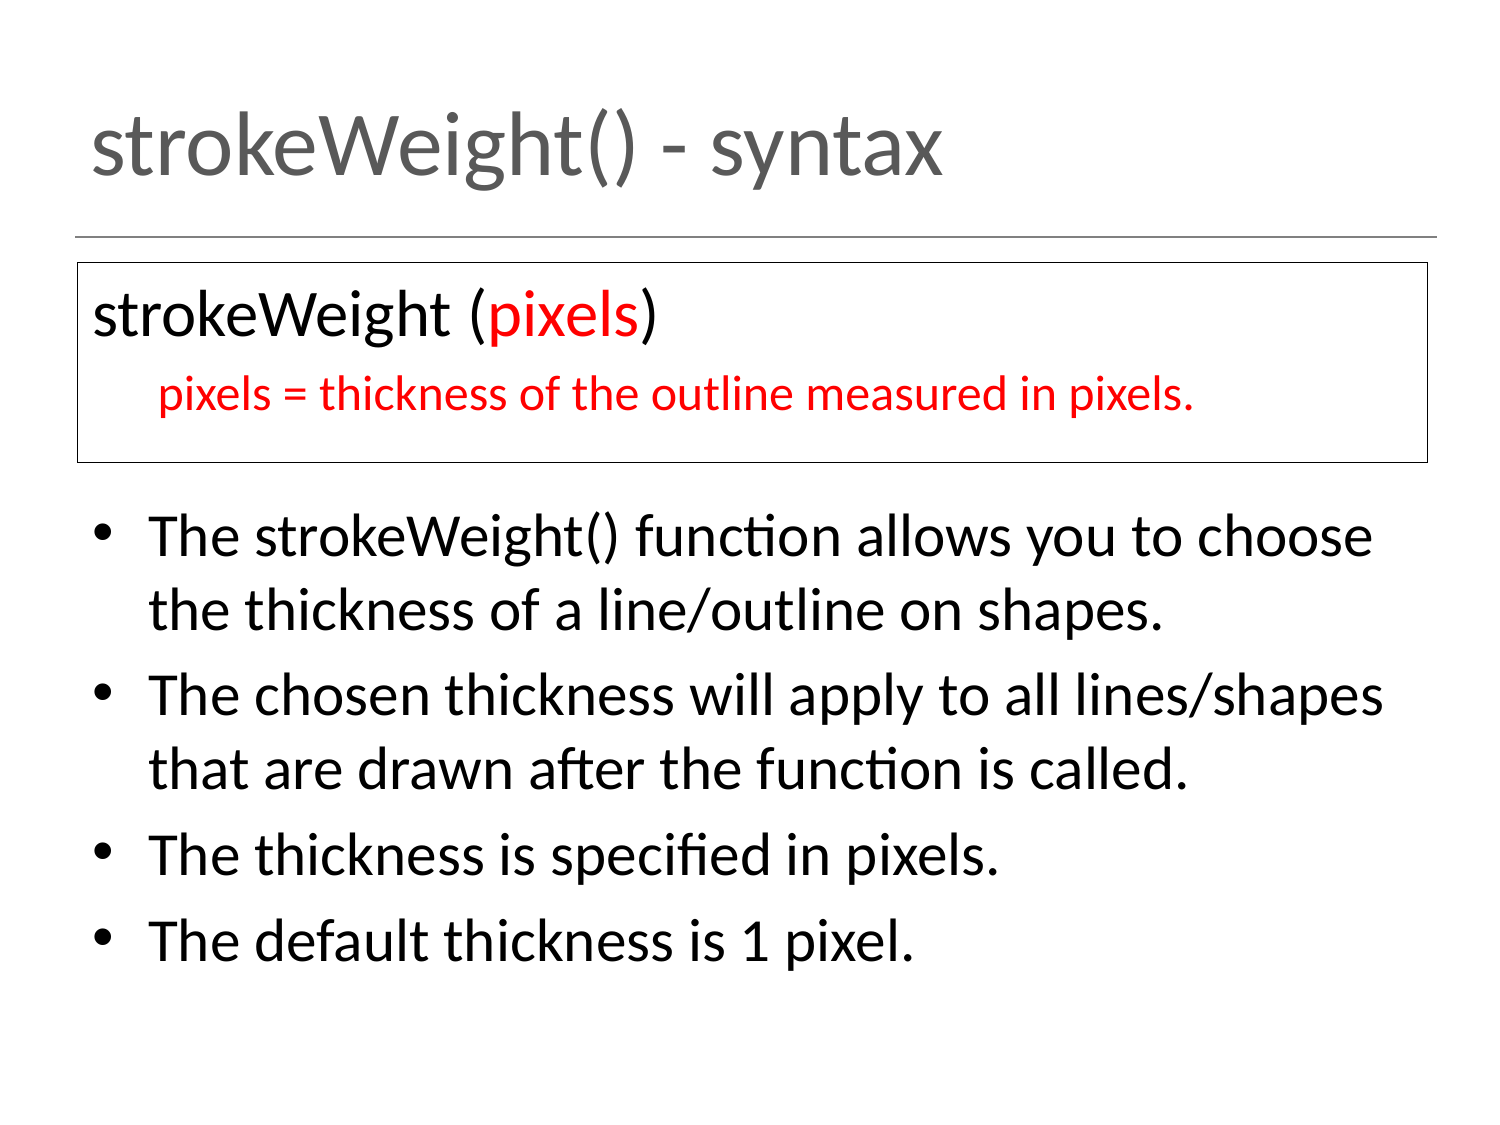

# strokeWeight() - syntax
strokeWeight (pixels)
pixels = thickness of the outline measured in pixels.
The strokeWeight() function allows you to choose the thickness of a line/outline on shapes.
The chosen thickness will apply to all lines/shapes that are drawn after the function is called.
The thickness is specified in pixels.
The default thickness is 1 pixel.